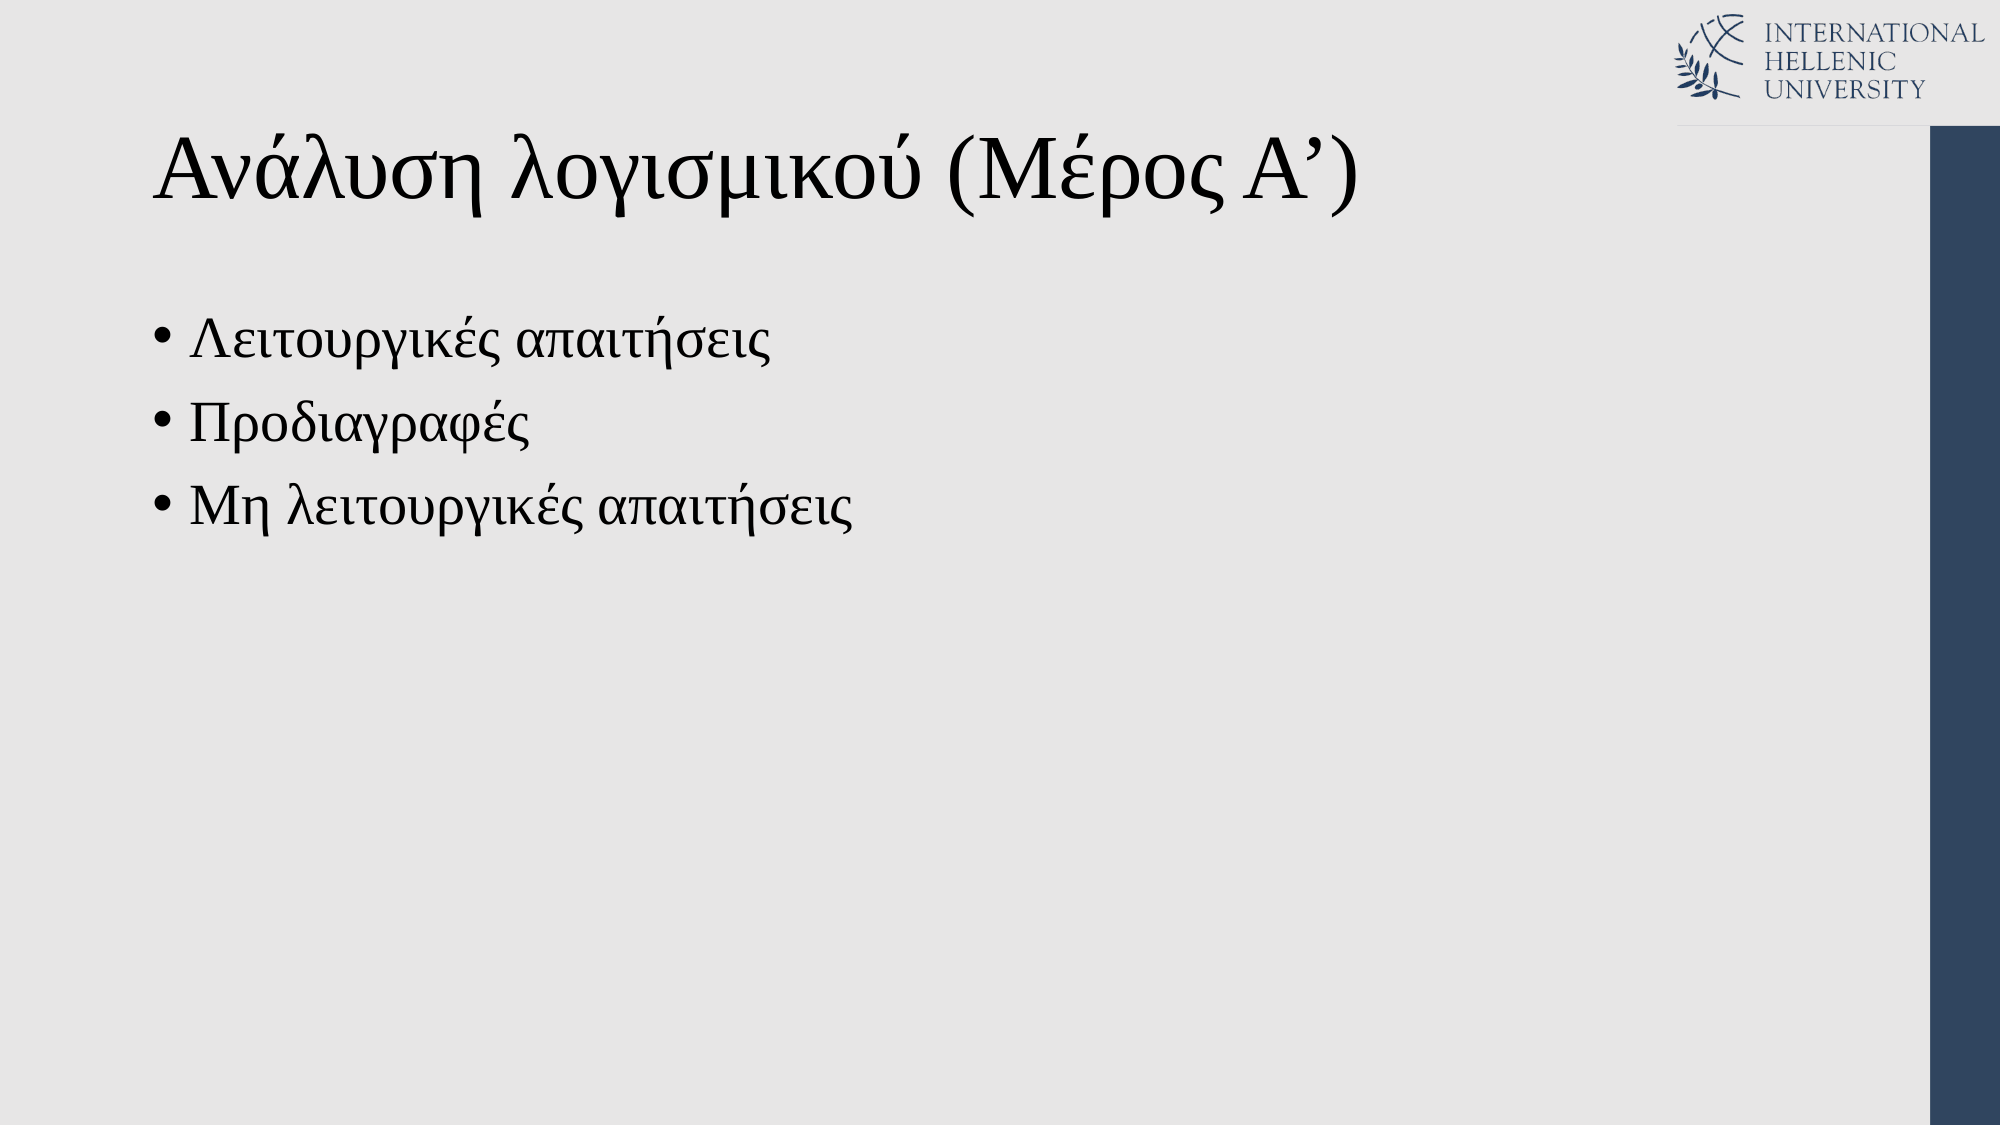

# Ανάλυση λογισμικού (Μέρος Α’)
Λειτουργικές απαιτήσεις
Προδιαγραφές
Μη λειτουργικές απαιτήσεις